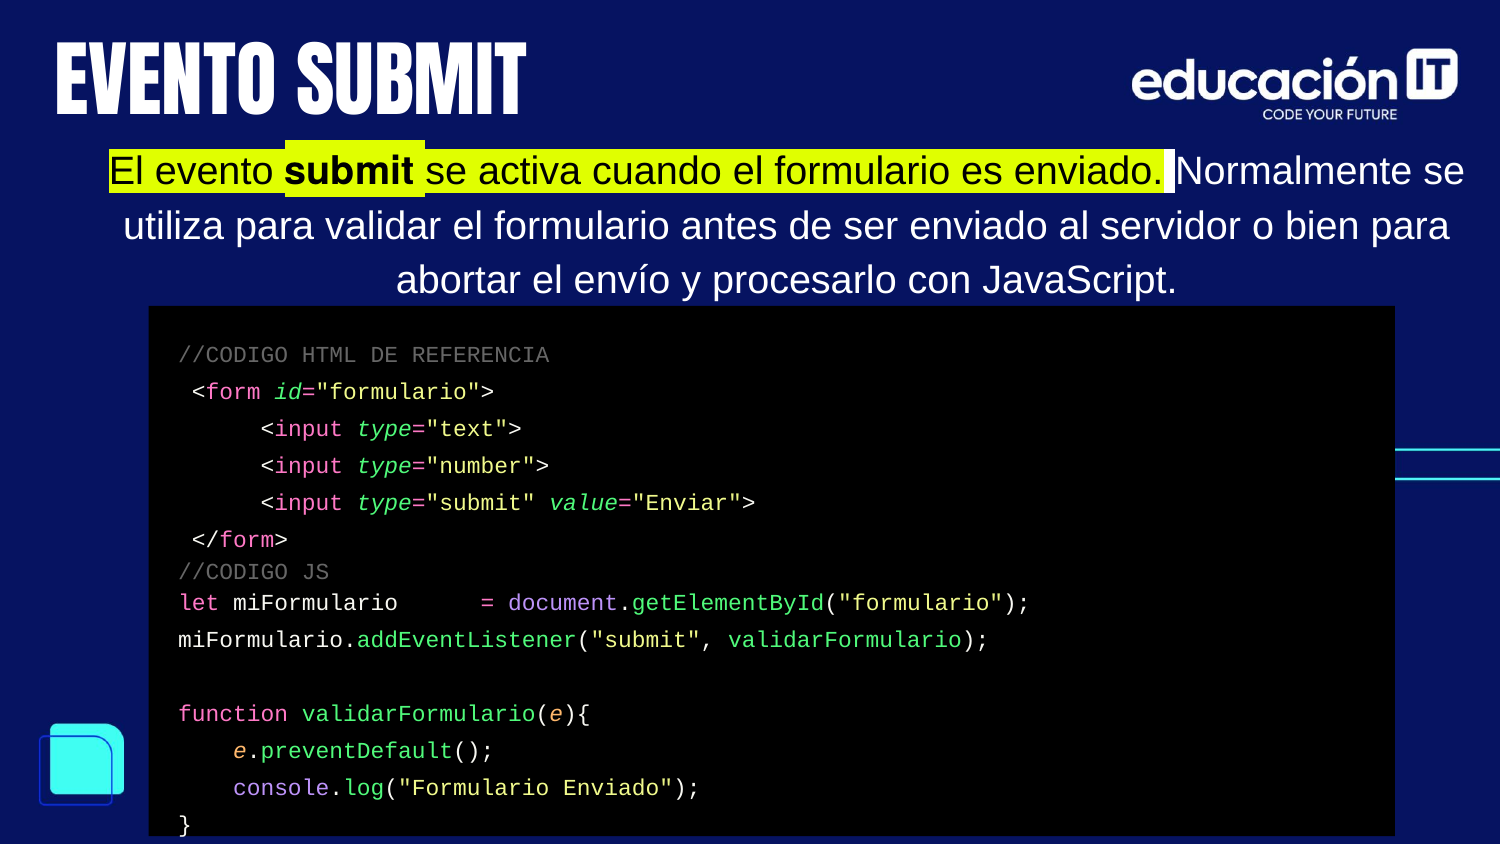

EVENTO SUBMIT
El evento submit se activa cuando el formulario es enviado. Normalmente se utiliza para validar el formulario antes de ser enviado al servidor o bien para abortar el envío y procesarlo con JavaScript.
//CODIGO HTML DE REFERENCIA
 <form id="formulario">
      <input type="text">
      <input type="number">
      <input type="submit" value="Enviar">
 </form>
//CODIGO JS
let miFormulario      = document.getElementById("formulario");
miFormulario.addEventListener("submit", validarFormulario);

function validarFormulario(e){
    e.preventDefault();
    console.log("Formulario Enviado");
}